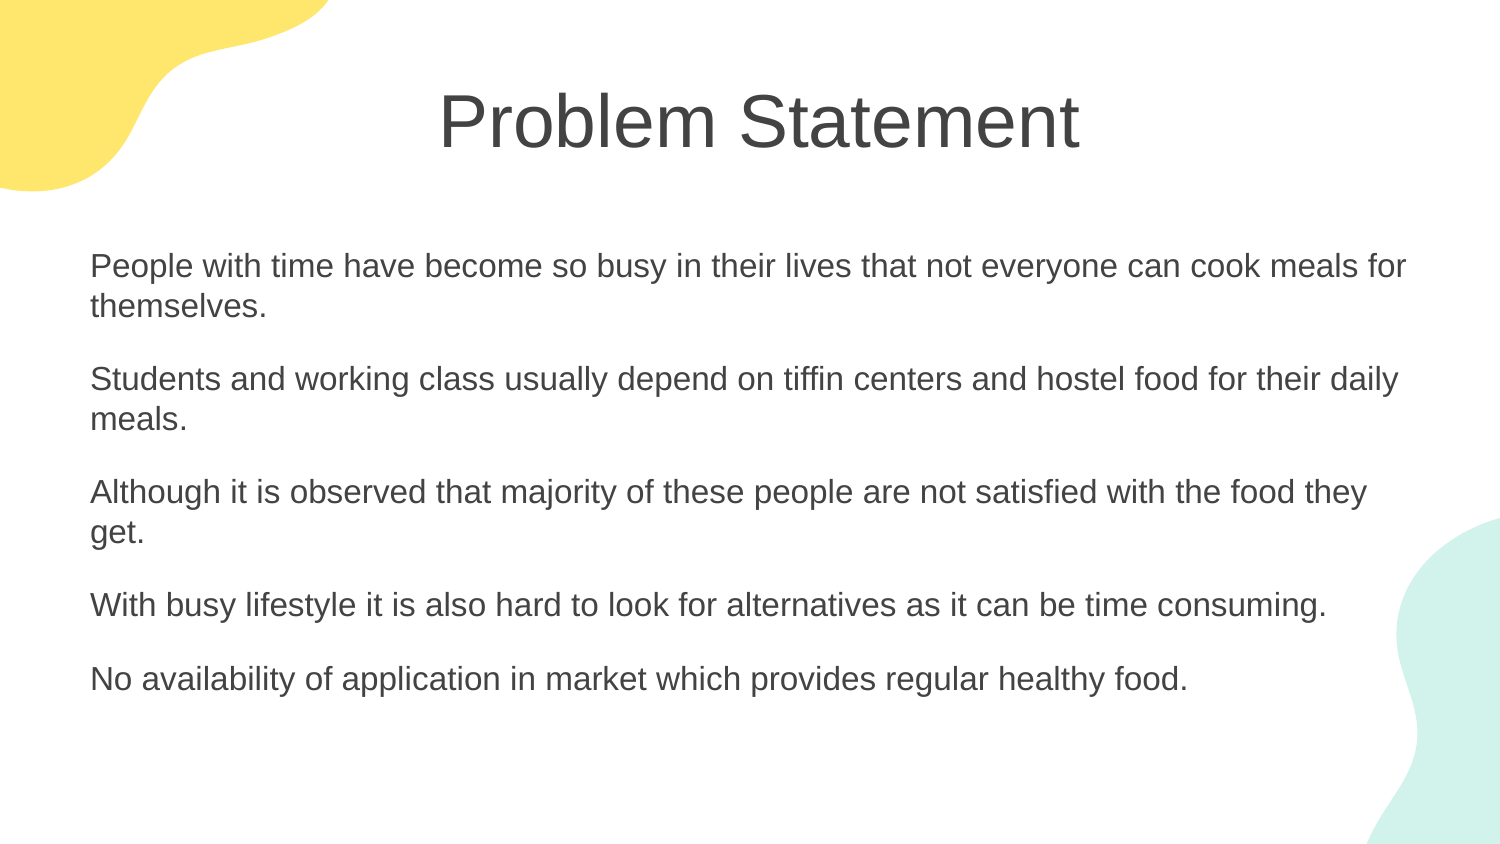

# Problem Statement
People with time have become so busy in their lives that not everyone can cook meals for themselves.
Students and working class usually depend on tiffin centers and hostel food for their daily meals.
Although it is observed that majority of these people are not satisfied with the food they get.
With busy lifestyle it is also hard to look for alternatives as it can be time consuming.
No availability of application in market which provides regular healthy food.